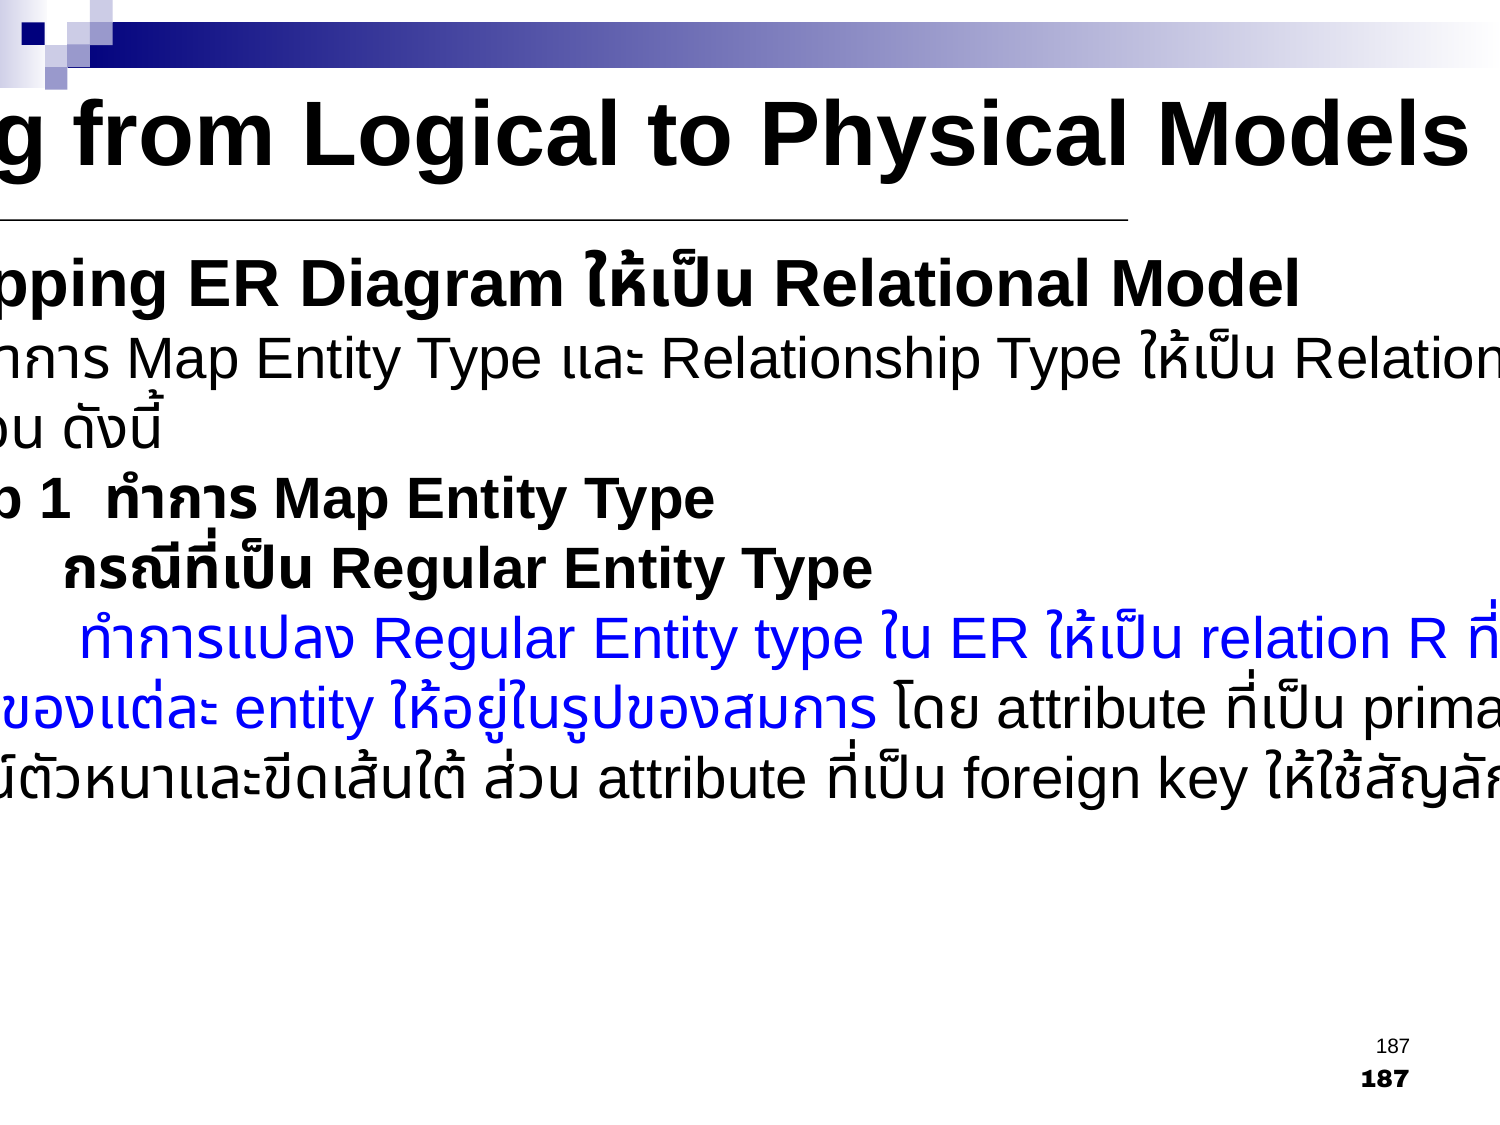

Moving from Logical to Physical Models

การ Mapping ER Diagram ให้เป็น Relational Model
       คือ ทำการ Map Entity Type และ Relationship Type ให้เป็น Relational Schema
มี 2 ขั้นตอน ดังนี้
        step 1  ทำการ Map Entity Type
                   กรณีที่เป็น Regular Entity Type
                    ทำการแปลง Regular Entity type ใน ER ให้เป็น relation R ที่มีการรวม
attribute ของแต่ละ entity ให้อยู่ในรูปของสมการ โดย attribute ที่เป็น primary key ให้ใช้
สัญลักษณ์ตัวหนาและขีดเส้นใต้ ส่วน attribute ที่เป็น foreign key ให้ใช้สัญลักษณ์
ตัวเอียง
187
187